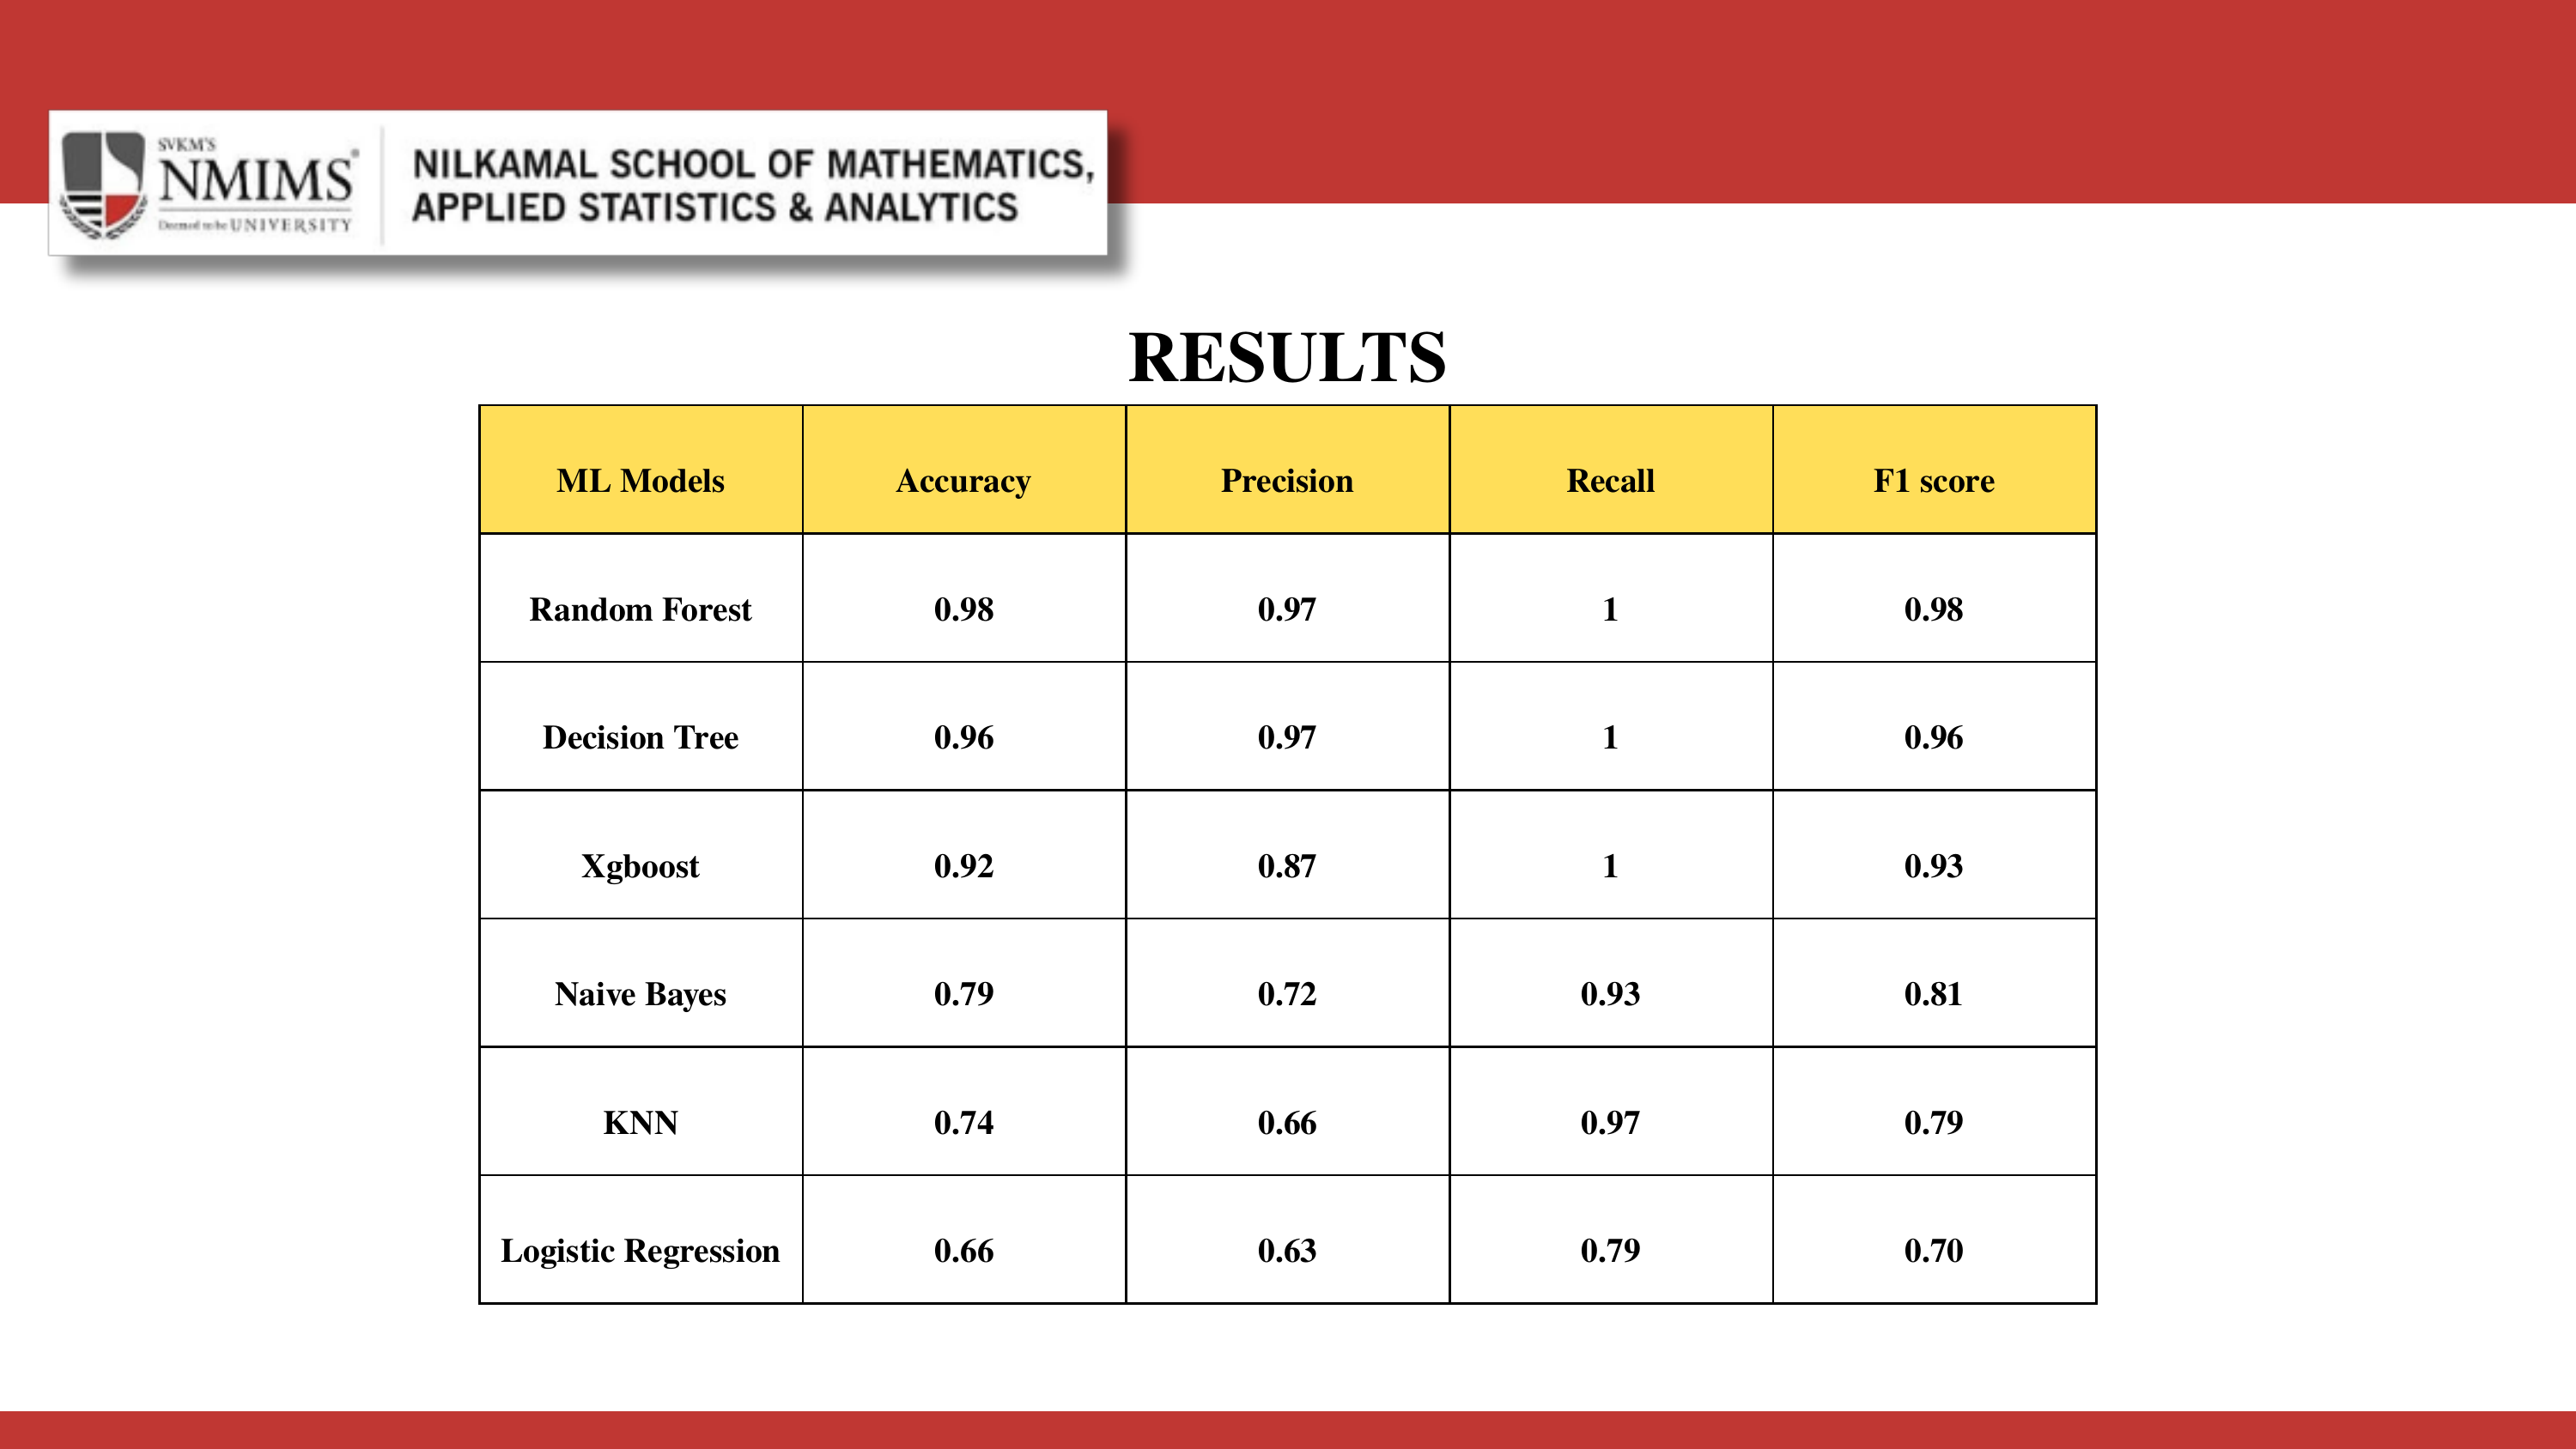

RESULTS
| ML Models | Accuracy | Precision | Recall | F1 score |
| --- | --- | --- | --- | --- |
| Random Forest | 0.98 | 0.97 | 1 | 0.98 |
| Decision Tree | 0.96 | 0.97 | 1 | 0.96 |
| Xgboost | 0.92 | 0.87 | 1 | 0.93 |
| Naive Bayes | 0.79 | 0.72 | 0.93 | 0.81 |
| KNN | 0.74 | 0.66 | 0.97 | 0.79 |
| Logistic Regression | 0.66 | 0.63 | 0.79 | 0.70 |